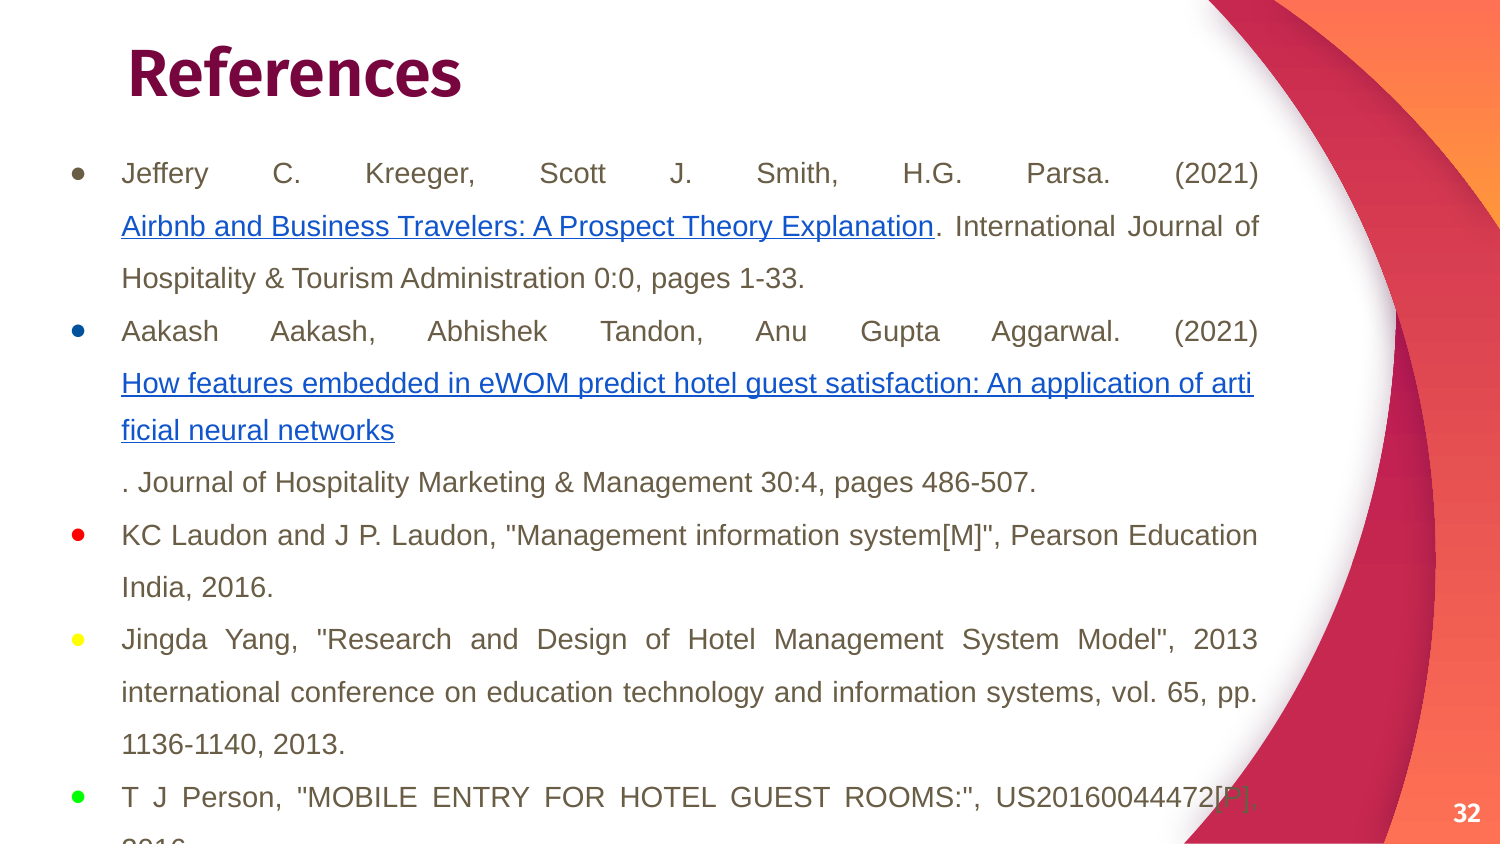

# References
Jeffery C. Kreeger, Scott J. Smith, H.G. Parsa. (2021) Airbnb and Business Travelers: A Prospect Theory Explanation. International Journal of Hospitality & Tourism Administration 0:0, pages 1-33.
Aakash Aakash, Abhishek Tandon, Anu Gupta Aggarwal. (2021) How features embedded in eWOM predict hotel guest satisfaction: An application of artificial neural networks. Journal of Hospitality Marketing & Management 30:4, pages 486-507.
KC Laudon and J P. Laudon, "Management information system[M]", Pearson Education India, 2016.
Jingda Yang, "Research and Design of Hotel Management System Model", 2013 international conference on education technology and information systems, vol. 65, pp. 1136-1140, 2013.
T J Person, "MOBILE ENTRY FOR HOTEL GUEST ROOMS:", US20160044472[P], 2016.
32